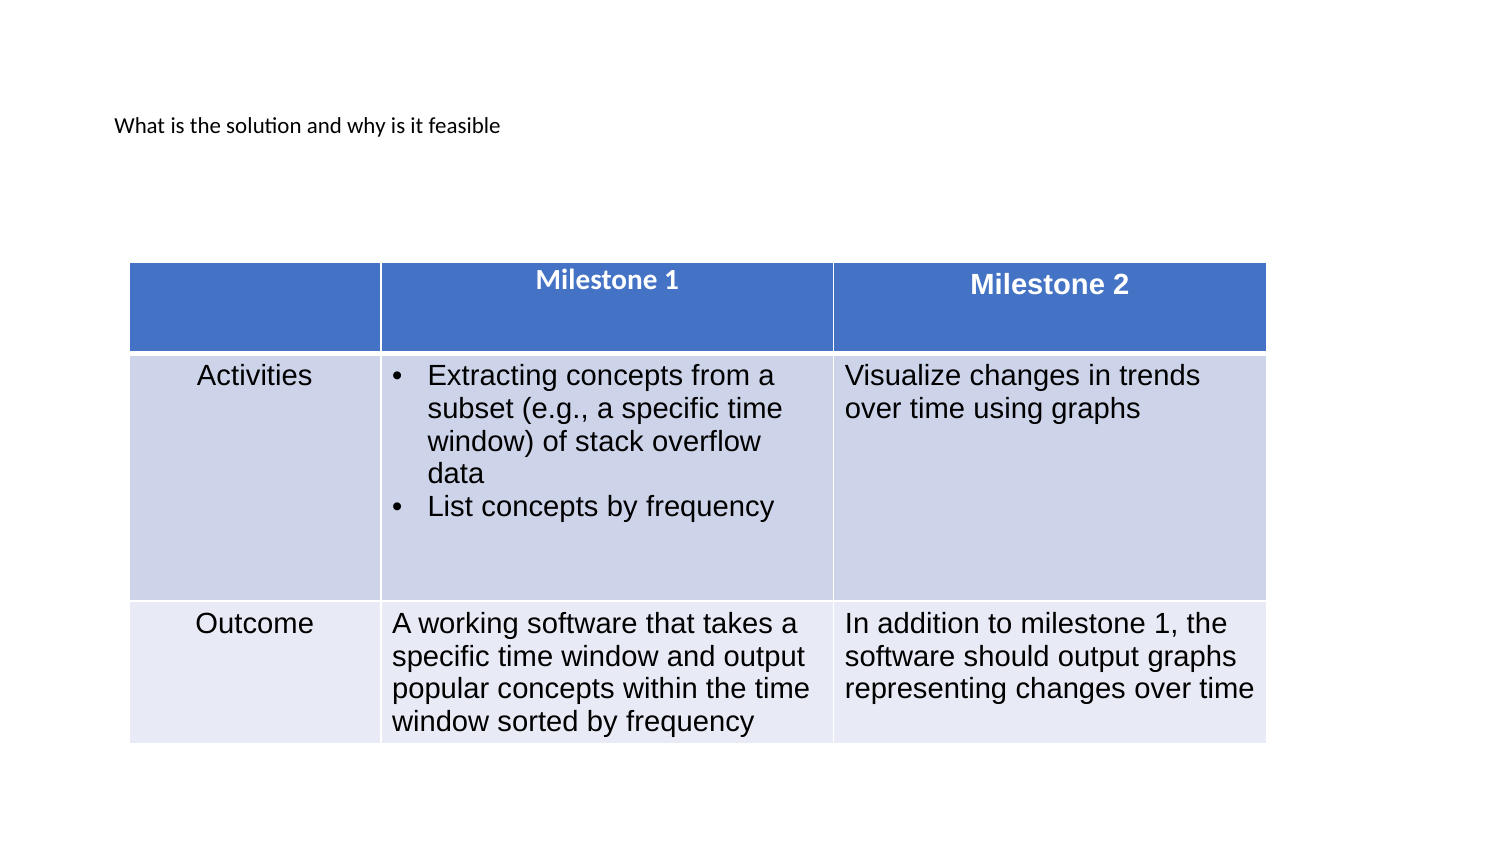

# What is the solution and why is it feasible
|  | Milestone 1 | Milestone 2 |
| --- | --- | --- |
| Activities | Extracting concepts from a subset (e.g., a specific time window) of stack overflow data List concepts by frequency | Visualize changes in trends over time using graphs |
| Outcome | A working software that takes a specific time window and output popular concepts within the time window sorted by frequency | In addition to milestone 1, the software should output graphs representing changes over time |